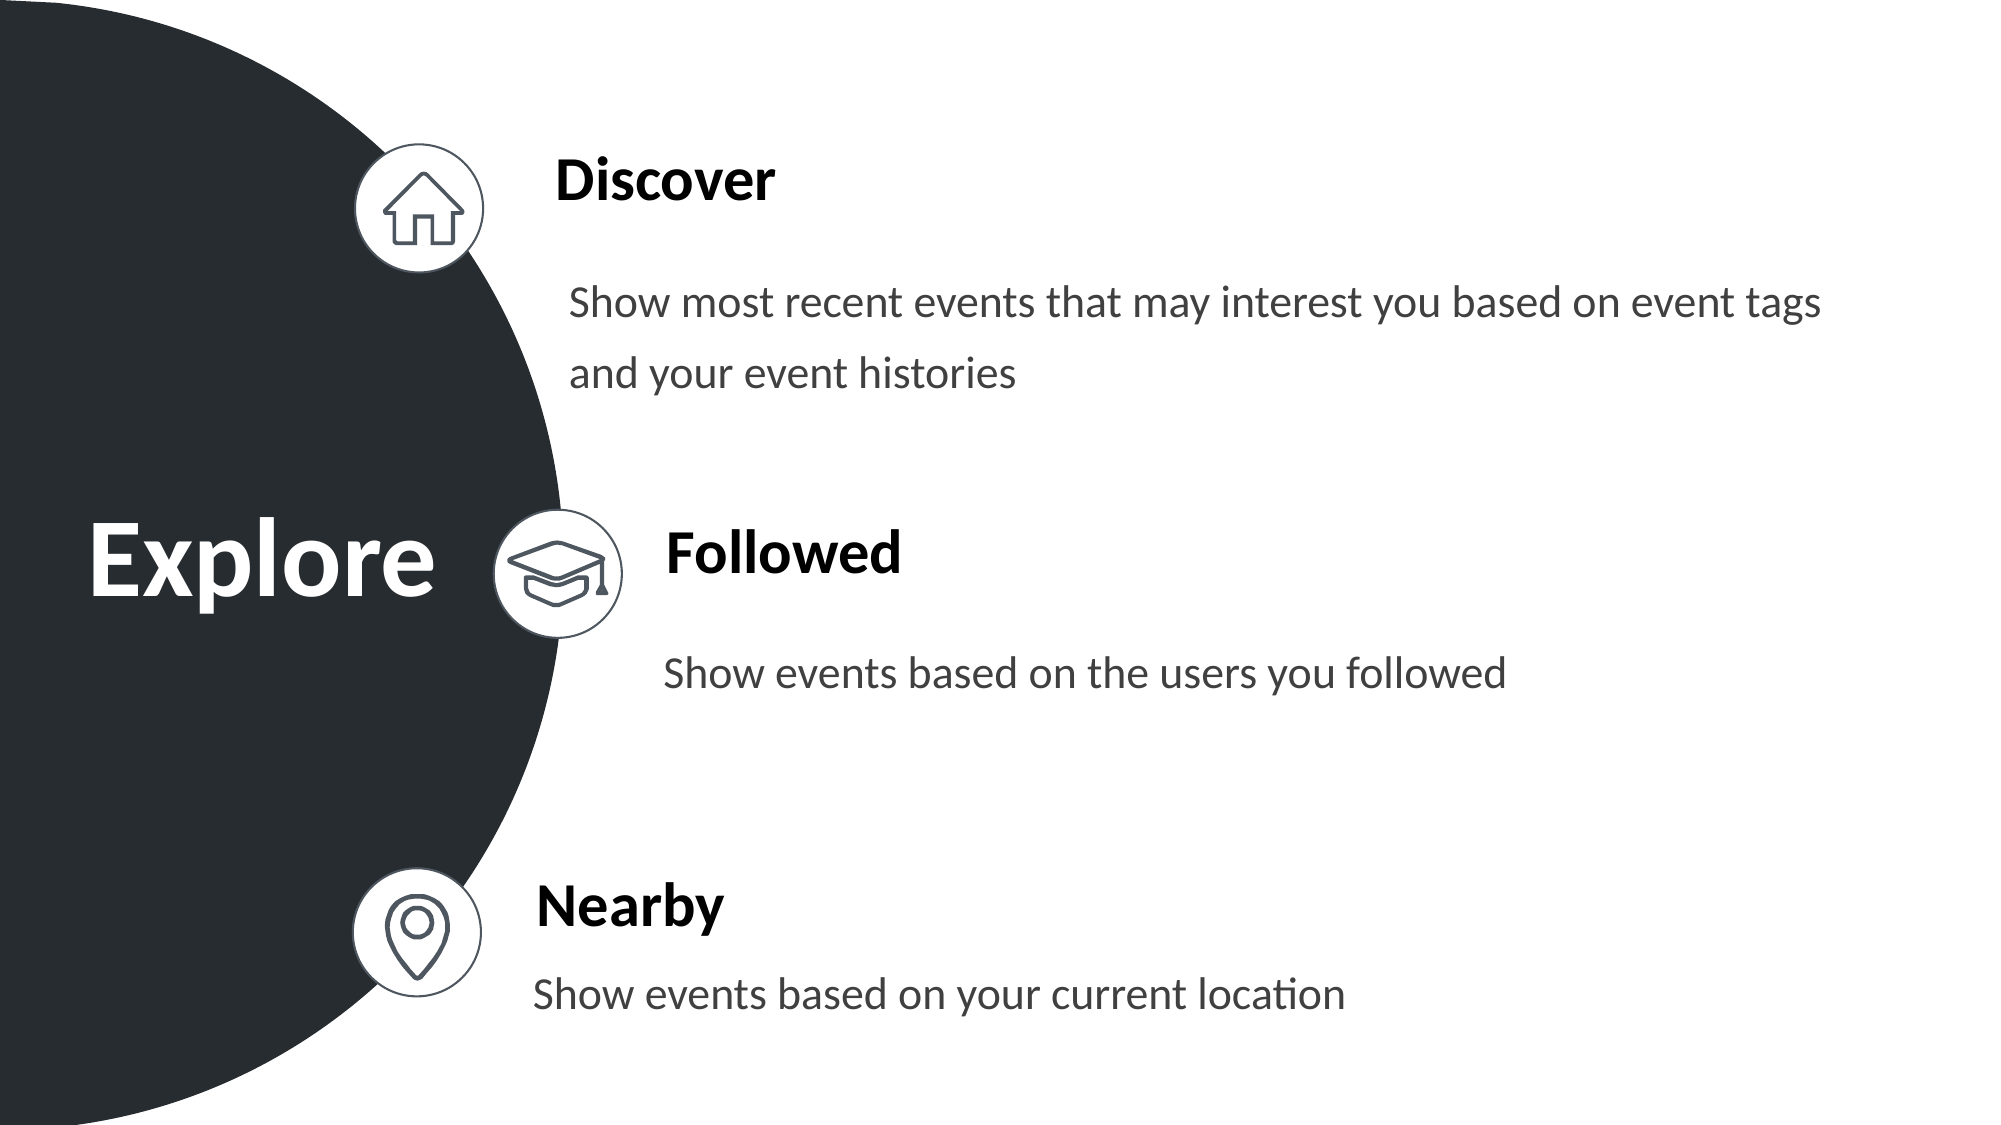

Discover

Show most recent events that may interest you based on event tags and your event histories
Explore

Followed
Show events based on the users you followed
Nearby

Show events based on your current location